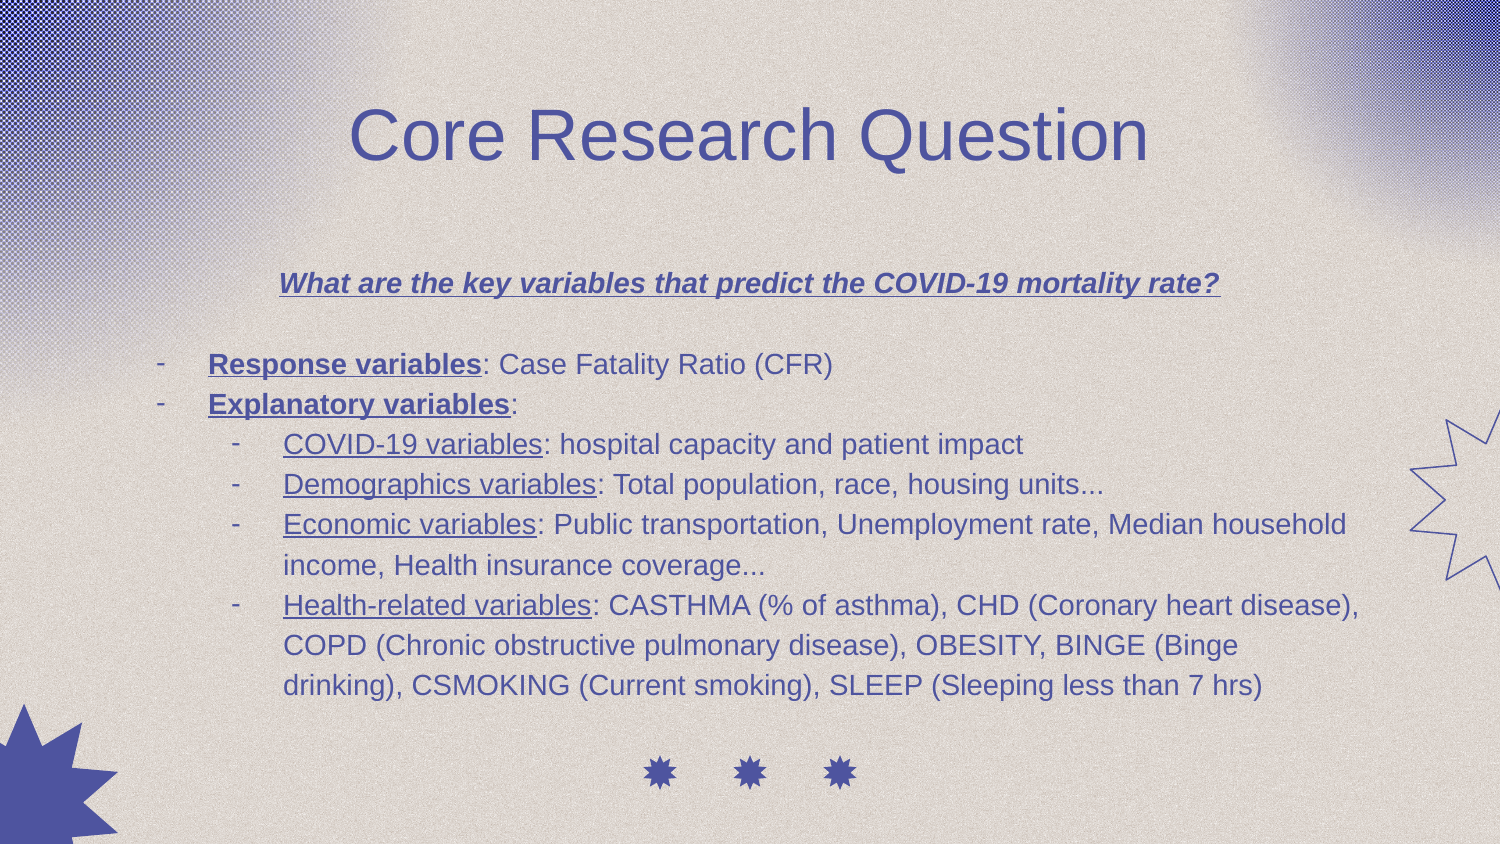

# Core Research Question
What are the key variables that predict the COVID-19 mortality rate?

Response variables: Case Fatality Ratio (CFR)
Explanatory variables:
COVID-19 variables: hospital capacity and patient impact
Demographics variables: Total population, race, housing units...
Economic variables: Public transportation, Unemployment rate, Median household income, Health insurance coverage...
Health-related variables: CASTHMA (% of asthma), CHD (Coronary heart disease), COPD (Chronic obstructive pulmonary disease), OBESITY, BINGE (Binge drinking), CSMOKING (Current smoking), SLEEP (Sleeping less than 7 hrs)